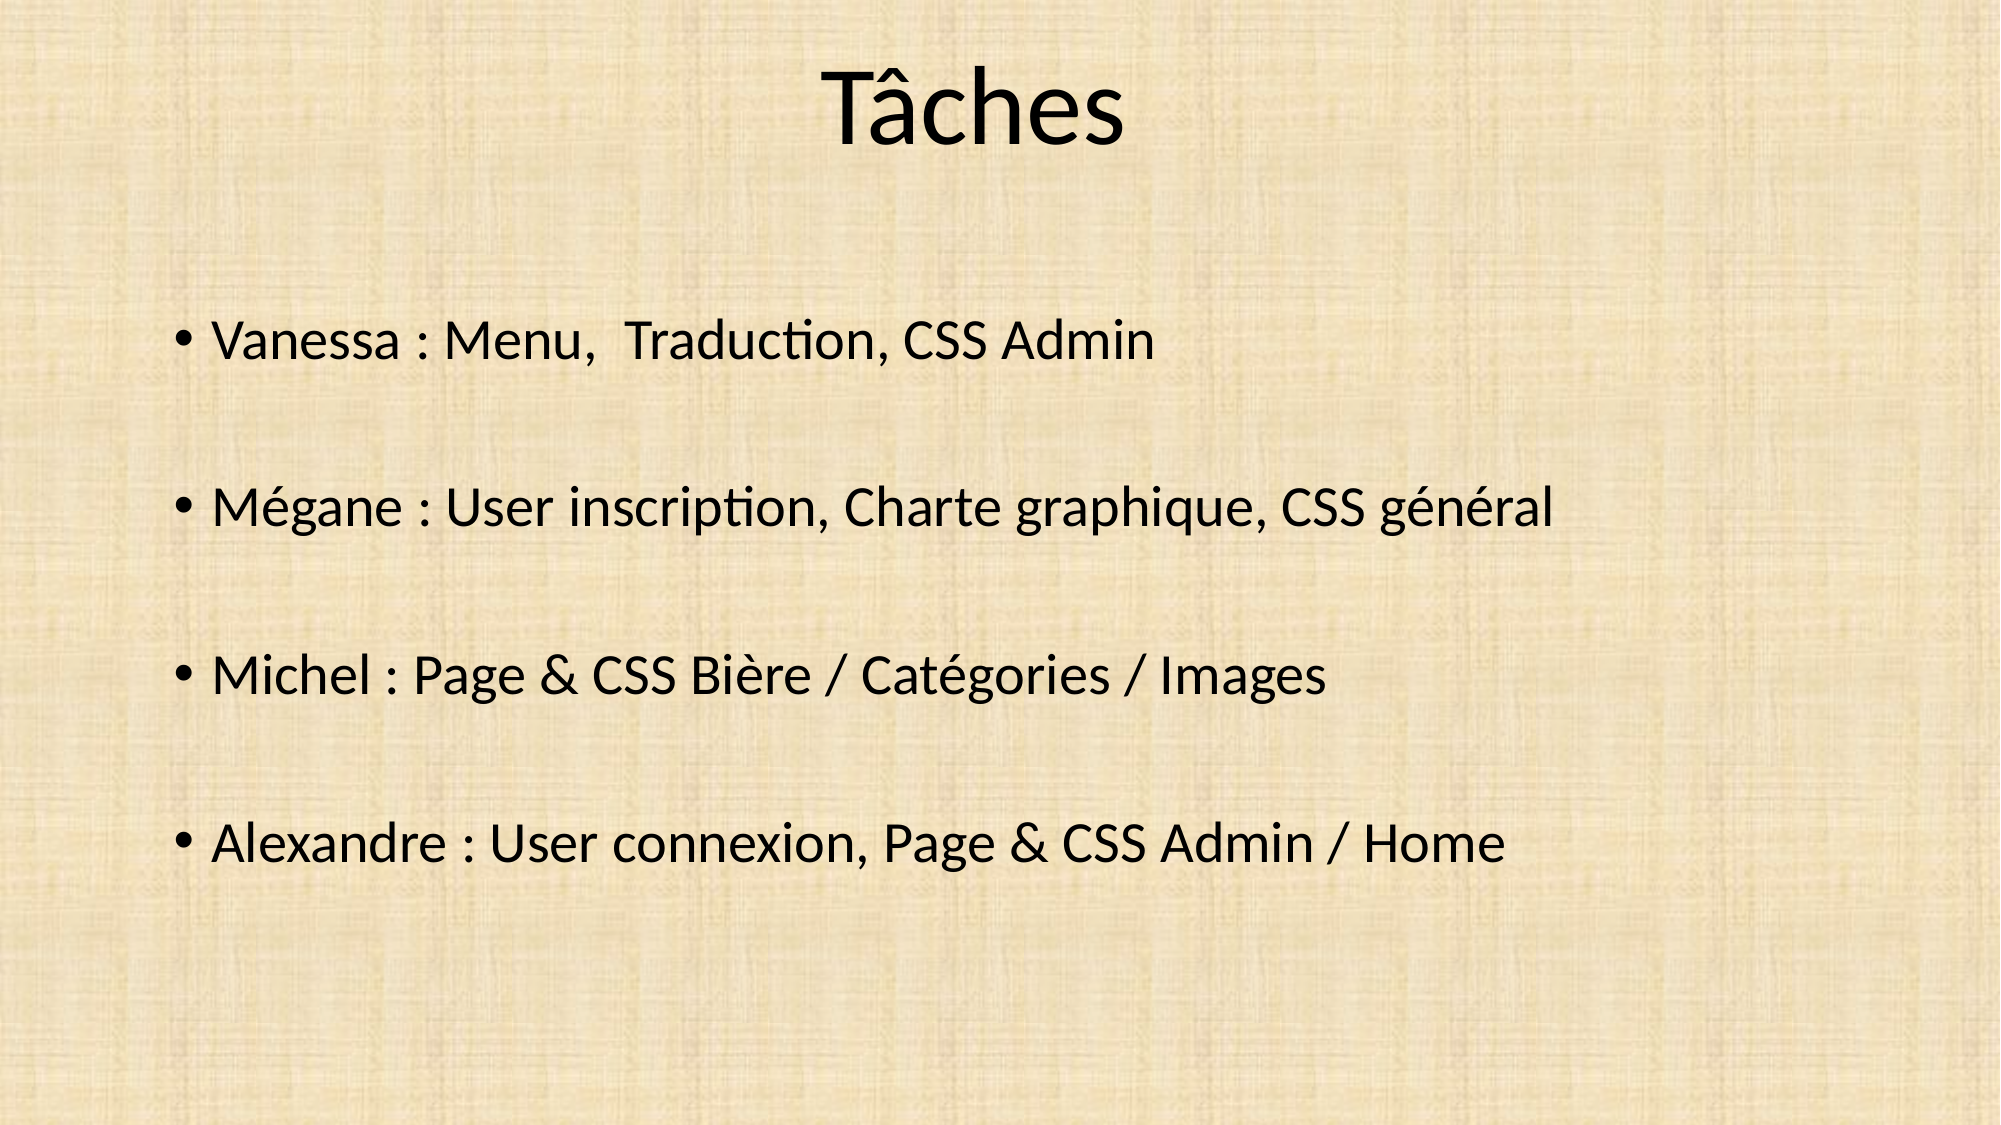

# Tâches
Vanessa : Menu,  Traduction, CSS Admin

Mégane : User inscription, Charte graphique, CSS général

Michel : Page & CSS Bière / Catégories / Images

Alexandre : User connexion, Page & CSS Admin / Home